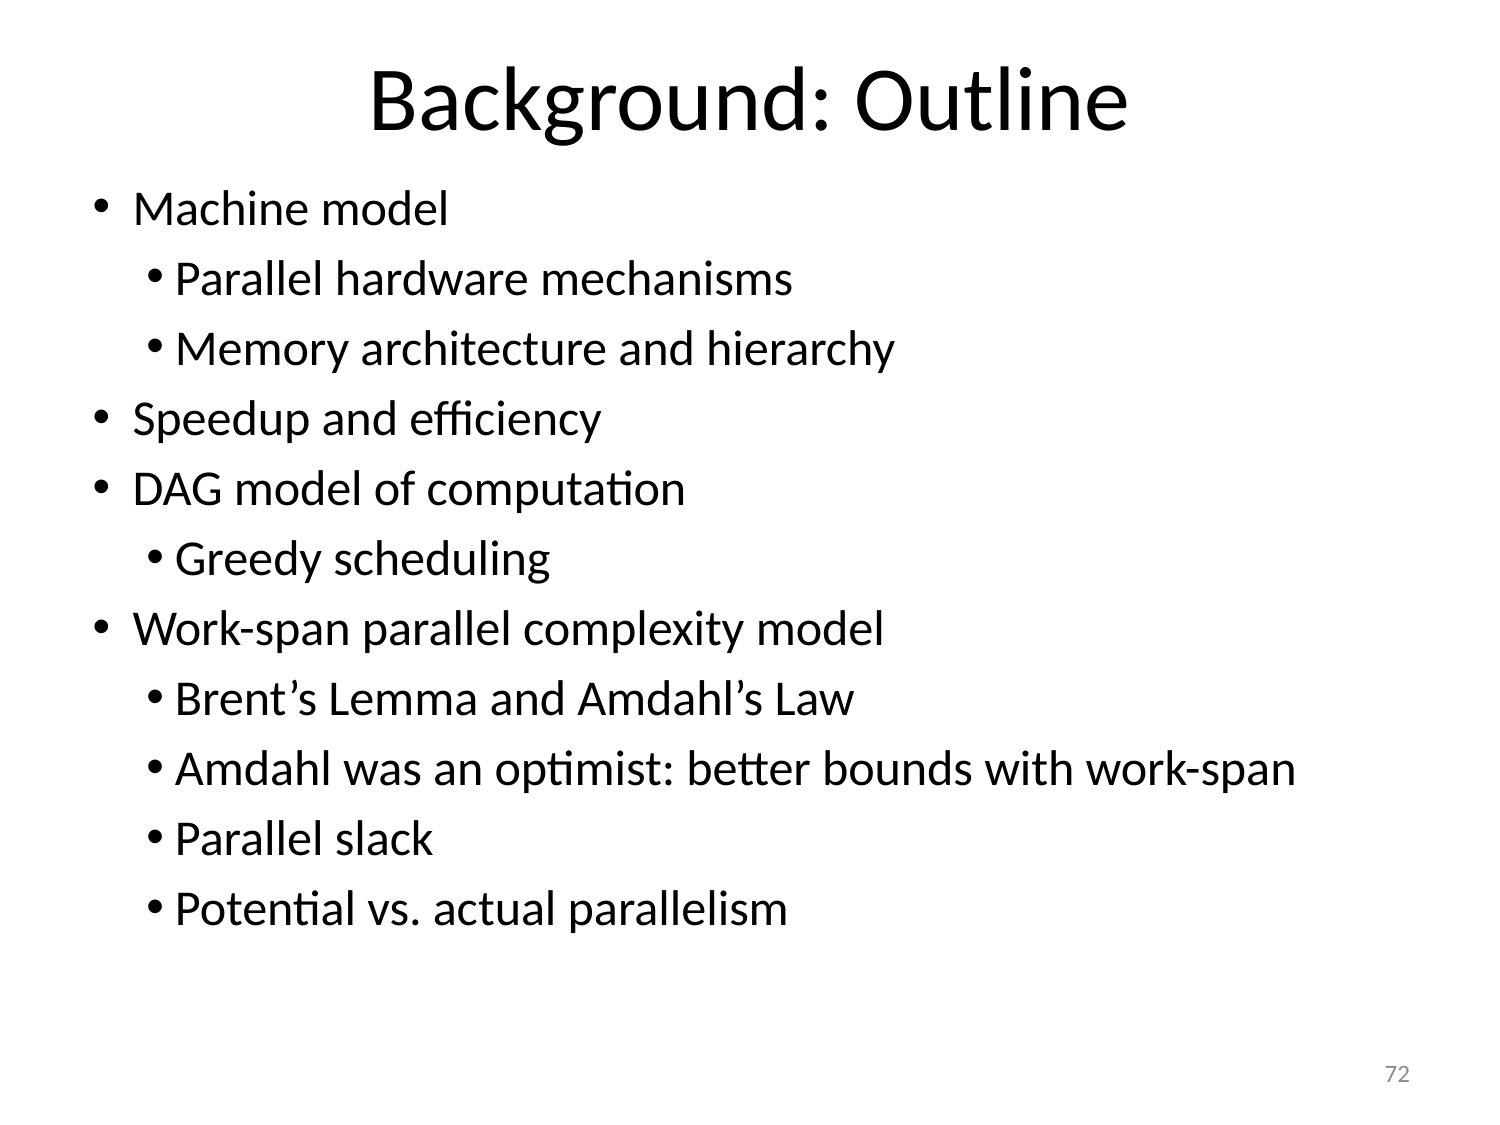

# Background: Outline
Machine model
Parallel hardware mechanisms
Memory architecture and hierarchy
Speedup and efficiency
DAG model of computation
Greedy scheduling
Work-span parallel complexity model
Brent’s Lemma and Amdahl’s Law
Amdahl was an optimist: better bounds with work-span
Parallel slack
Potential vs. actual parallelism
72
72